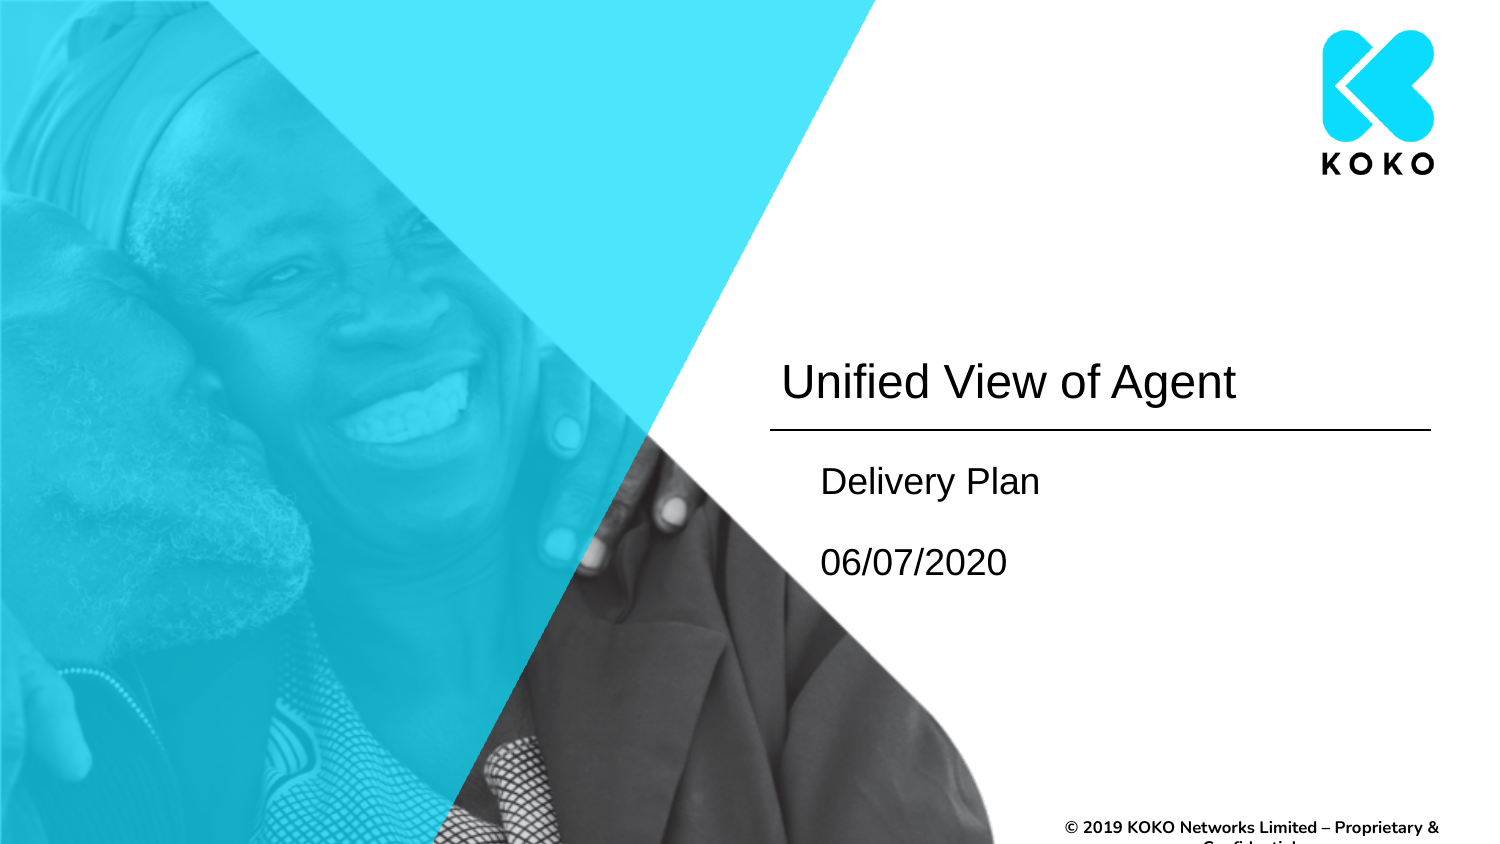

# Unified View of Agent
Delivery Plan

06/07/2020